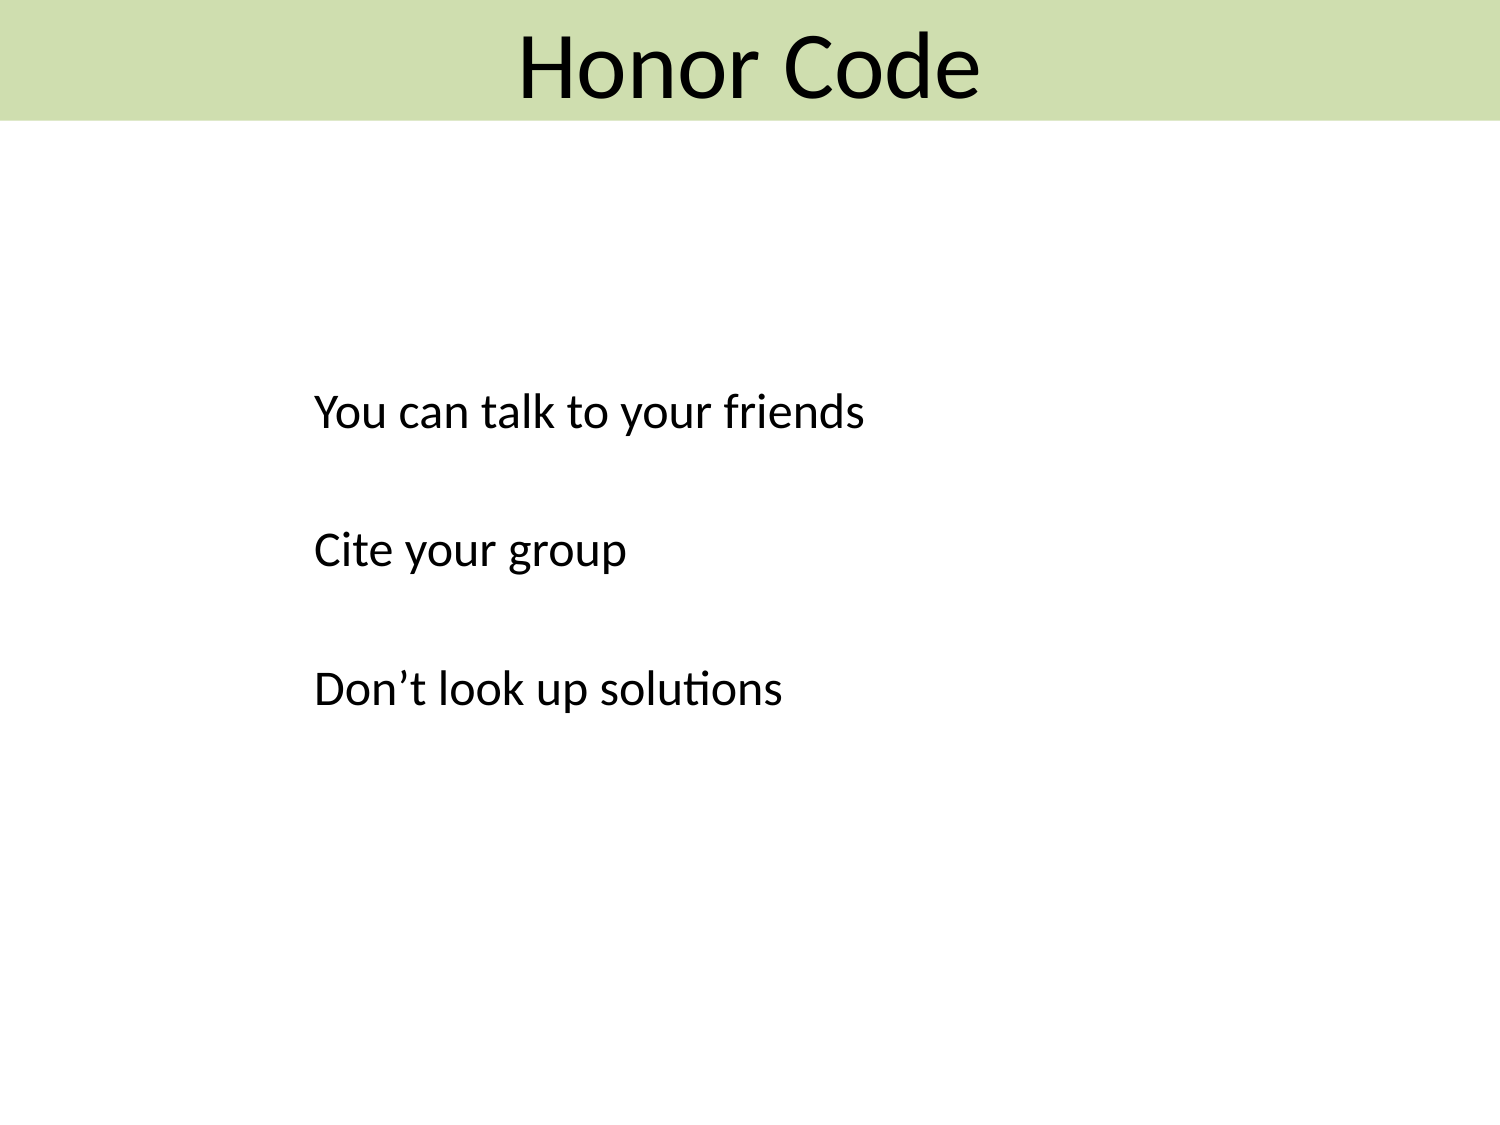

Honor Code
You can talk to your friends
Cite your group
Don’t look up solutions